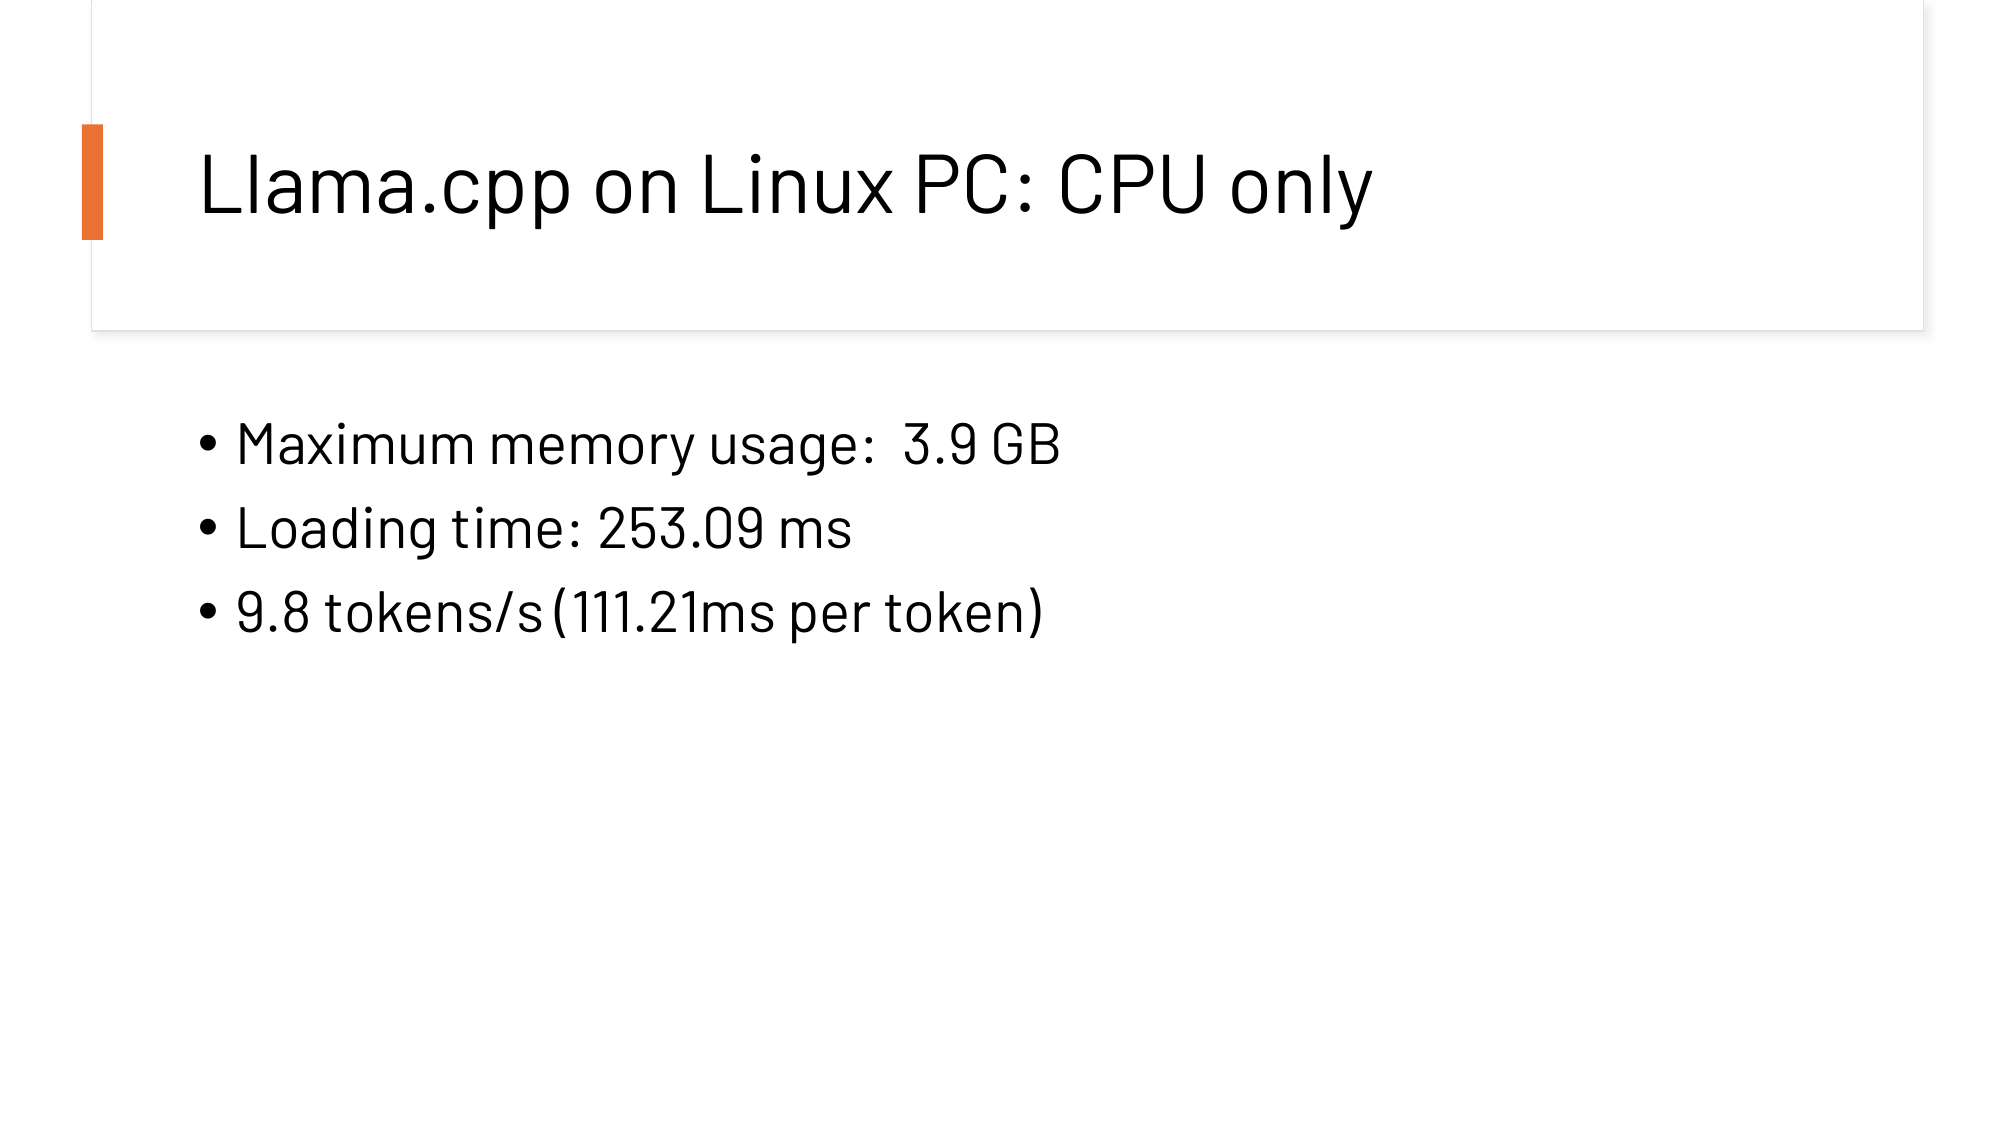

# Llama.cpp on Linux PC: CPU only

Maximum memory usage:  3.9 GB
Loading time: 253.09 ms
9.8 tokens/s (111.21ms per token)